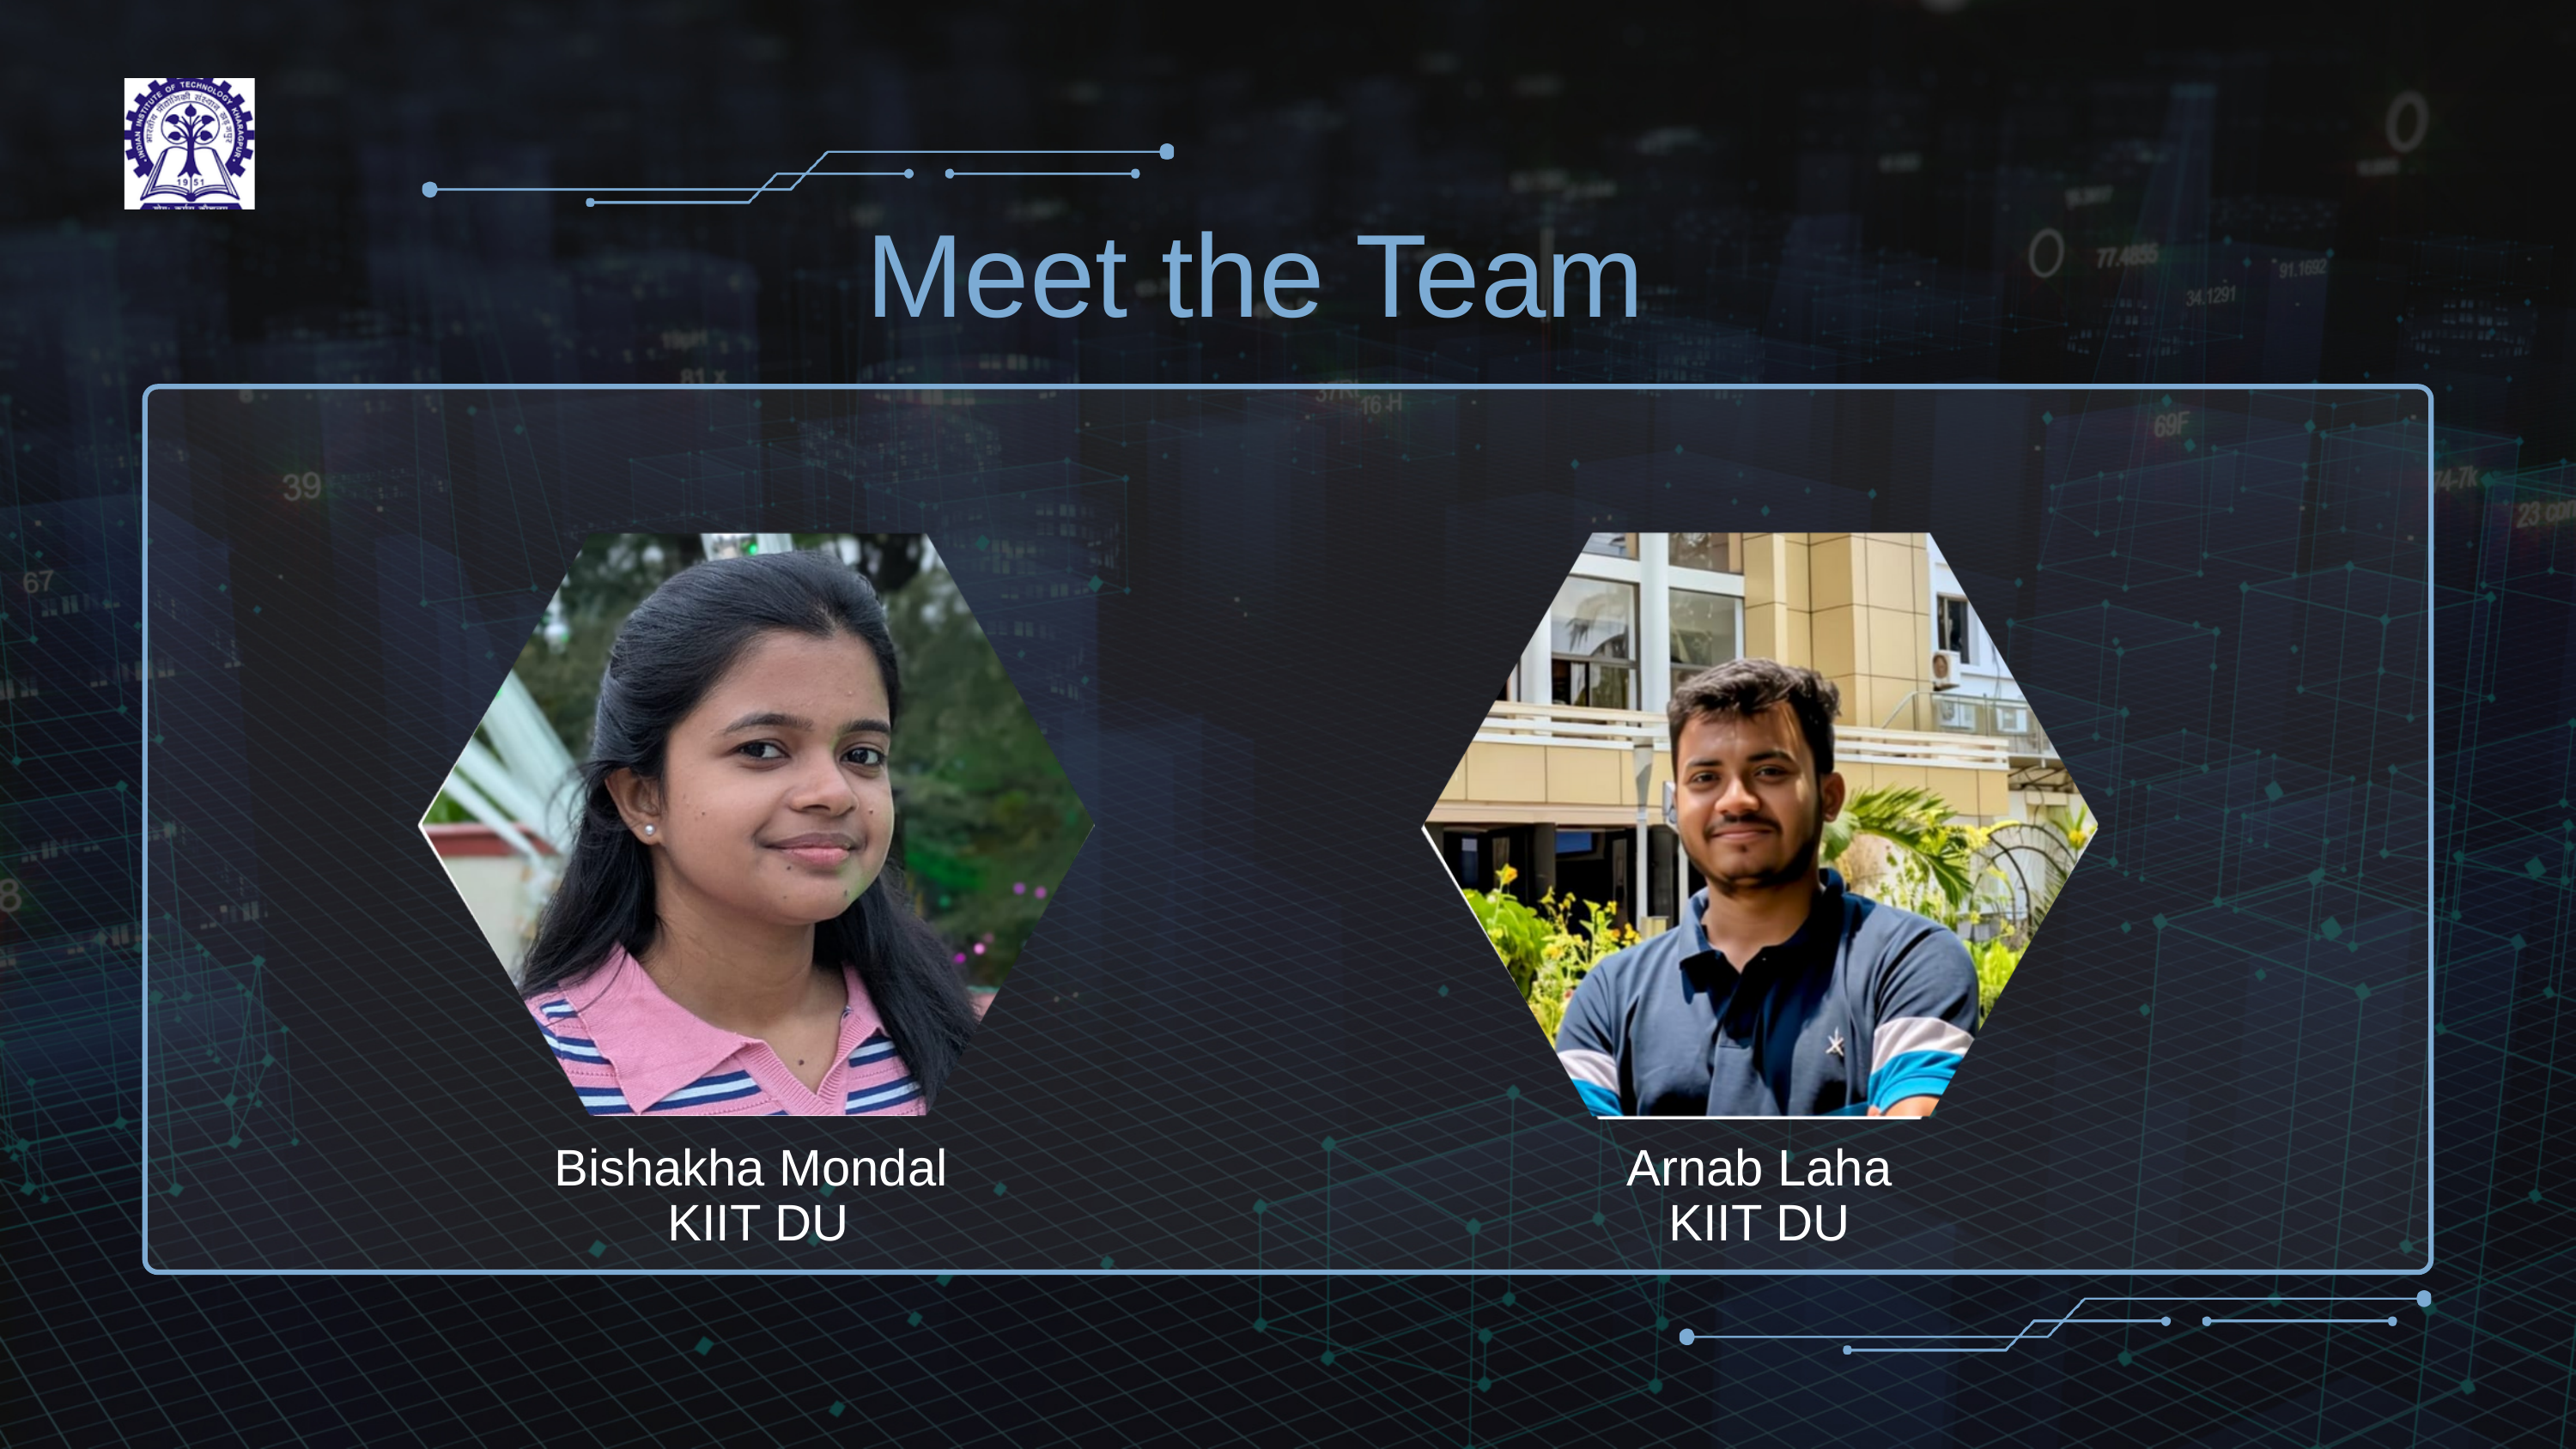

Meet the Team

Bishakha Mondal
KIIT DU
Arnab Laha
KIIT DU